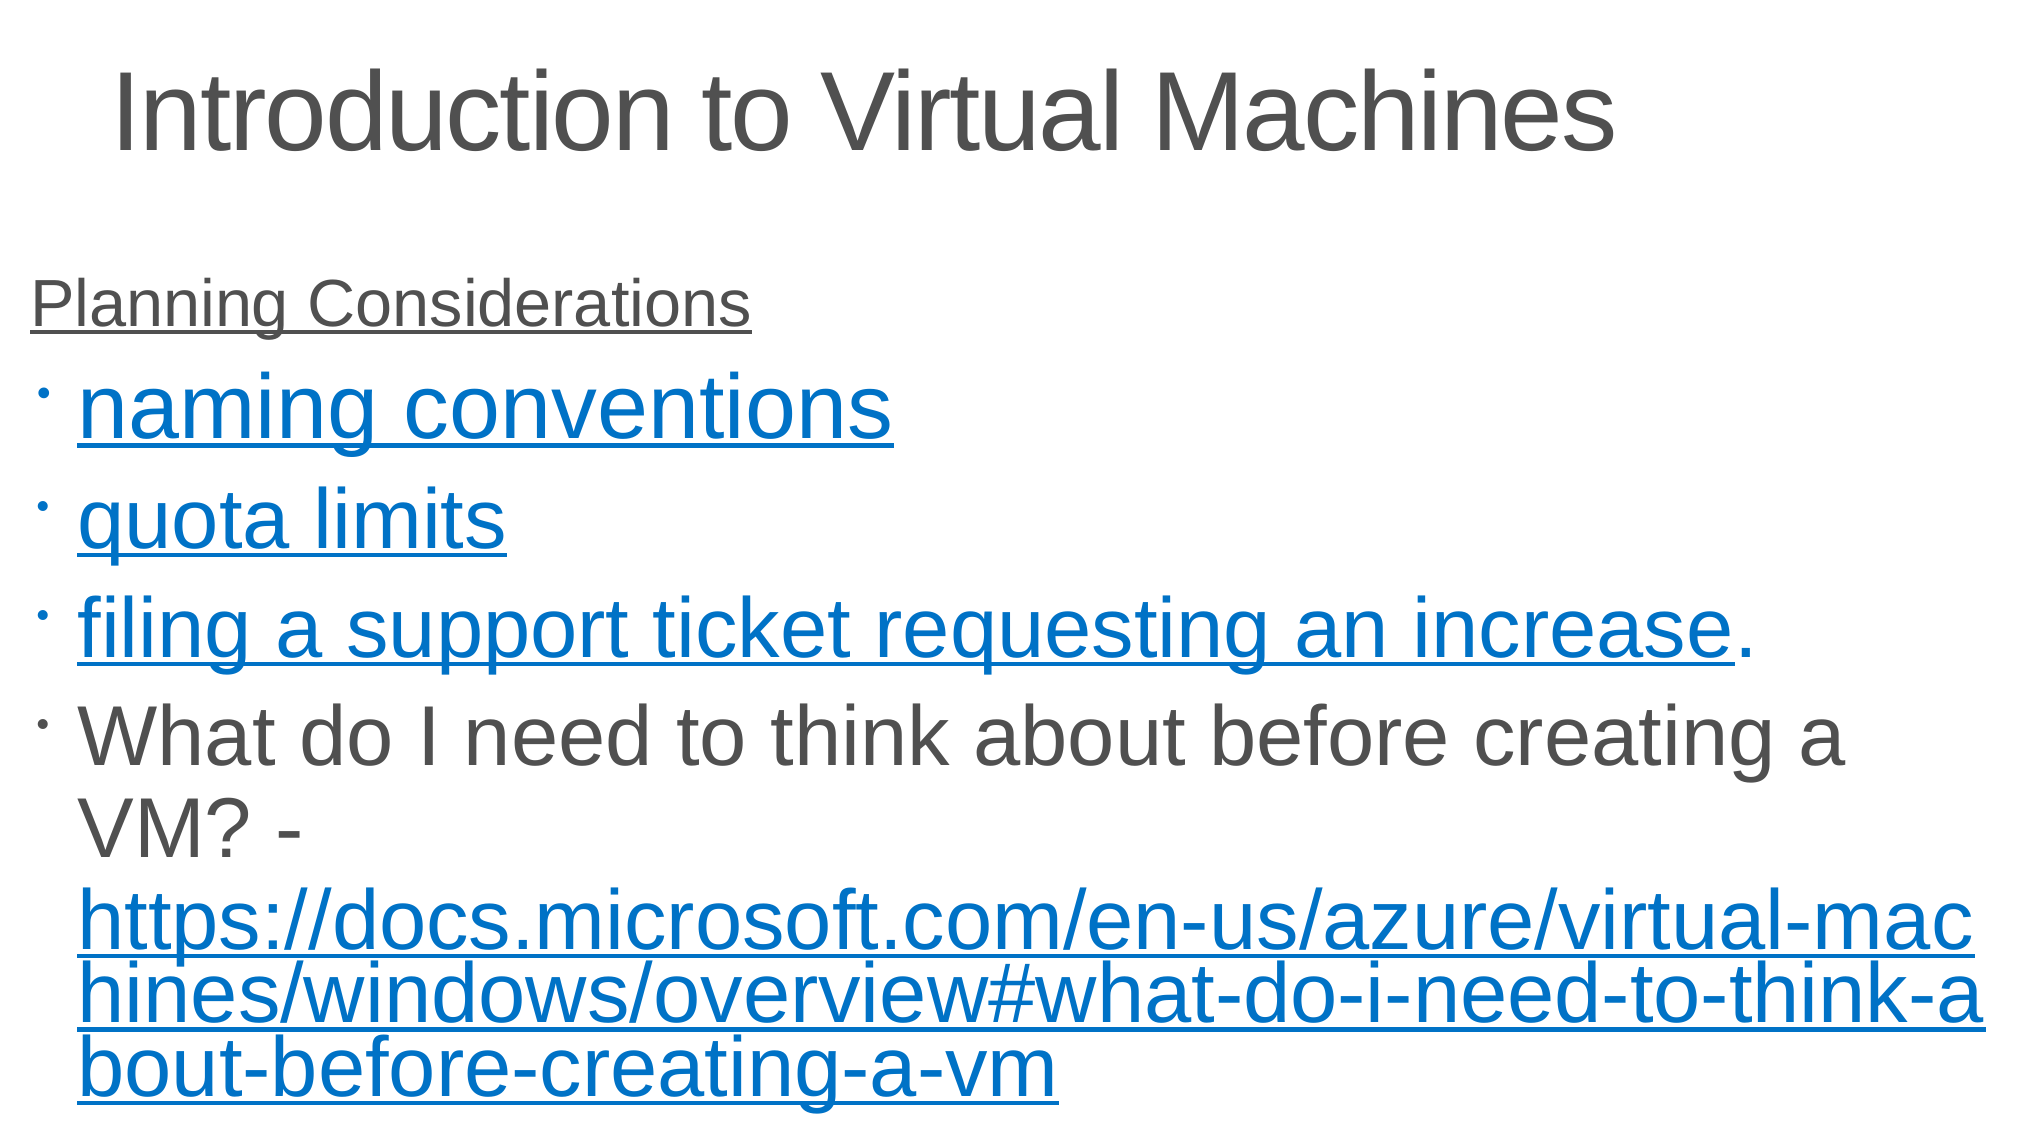

# Introduction to Virtual Machines
Planning Considerations
naming conventions
quota limits
filing a support ticket requesting an increase.
What do I need to think about before creating a VM? - https://docs.microsoft.com/en-us/azure/virtual-machines/windows/overview#what-do-i-need-to-think-about-before-creating-a-vm